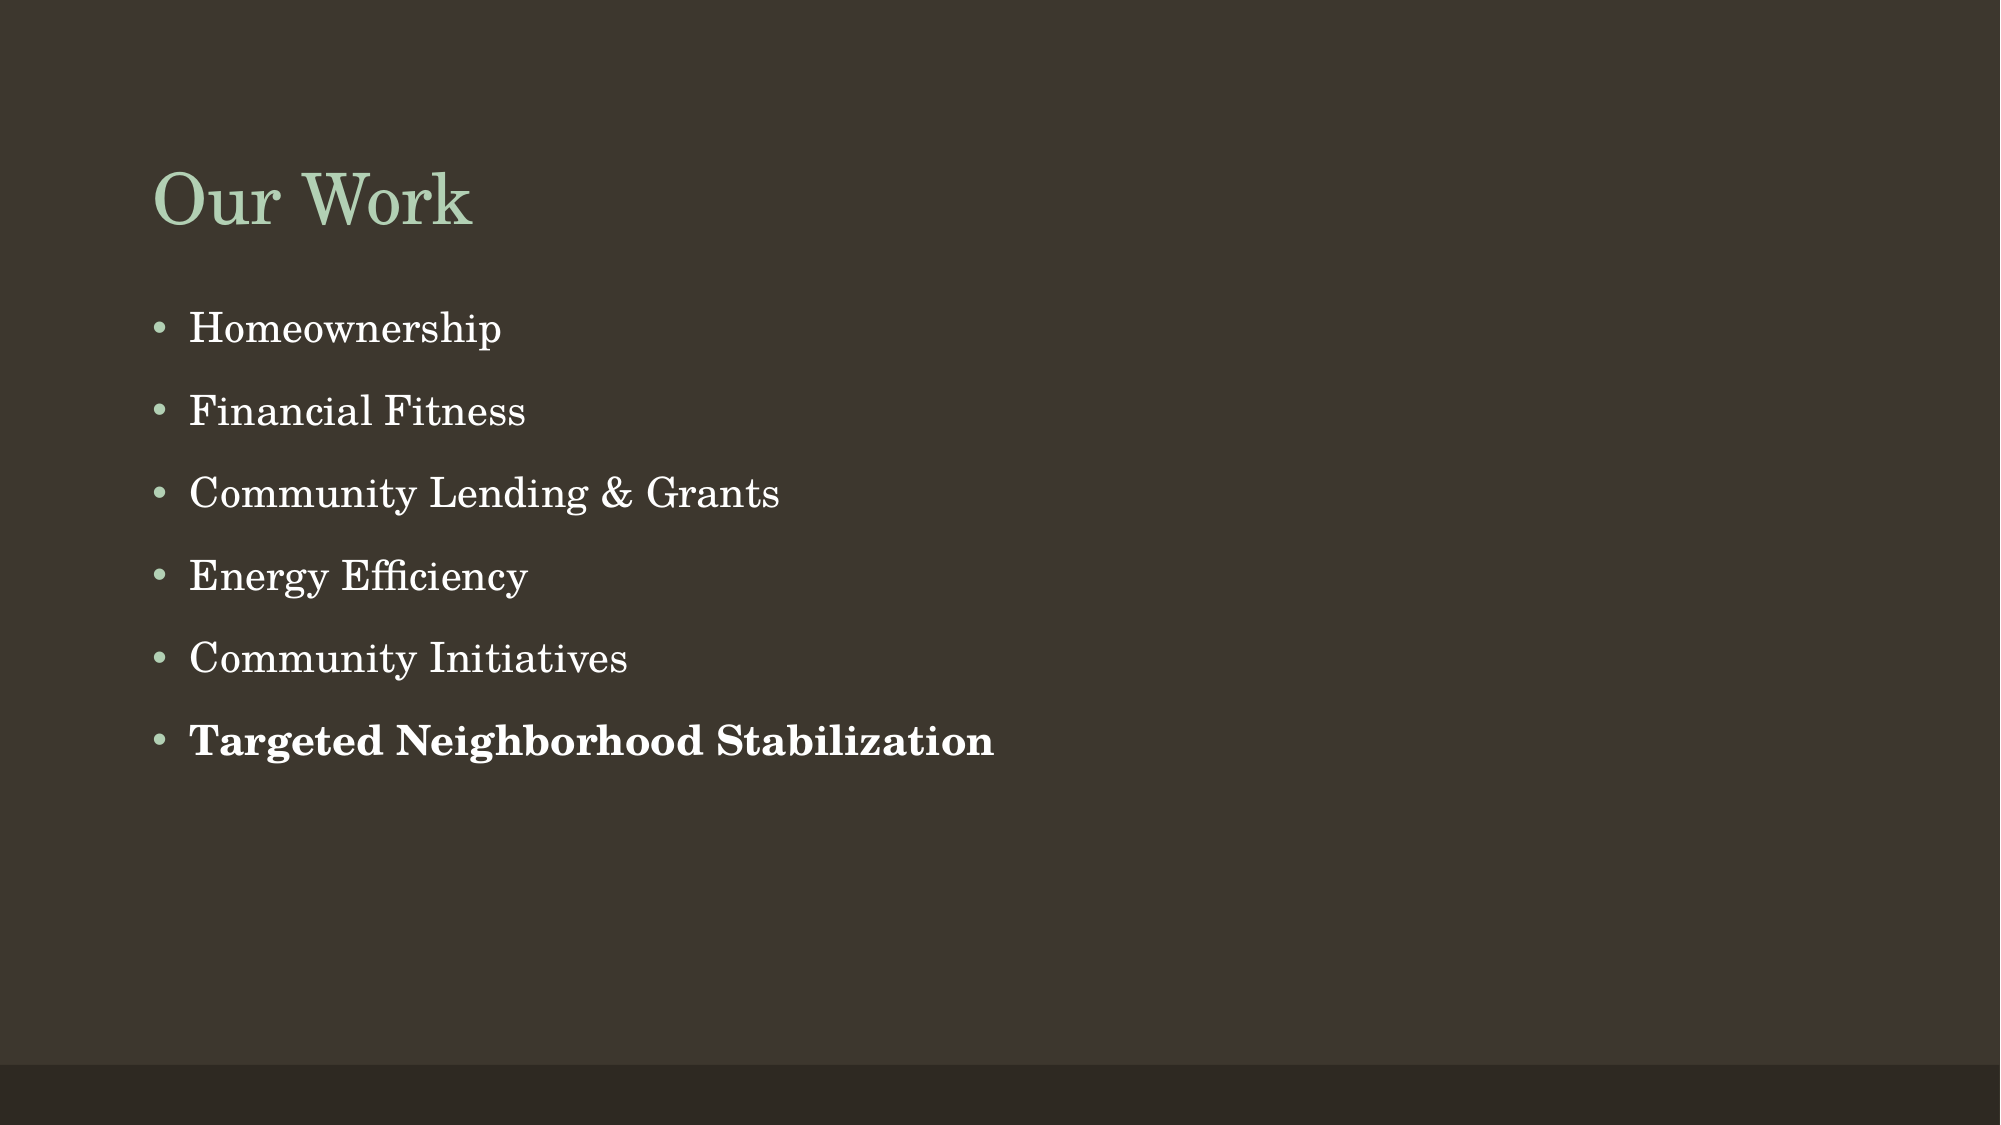

# Our Work
Homeownership
Financial Fitness
Community Lending & Grants
Energy Efficiency
Community Initiatives
Targeted Neighborhood Stabilization